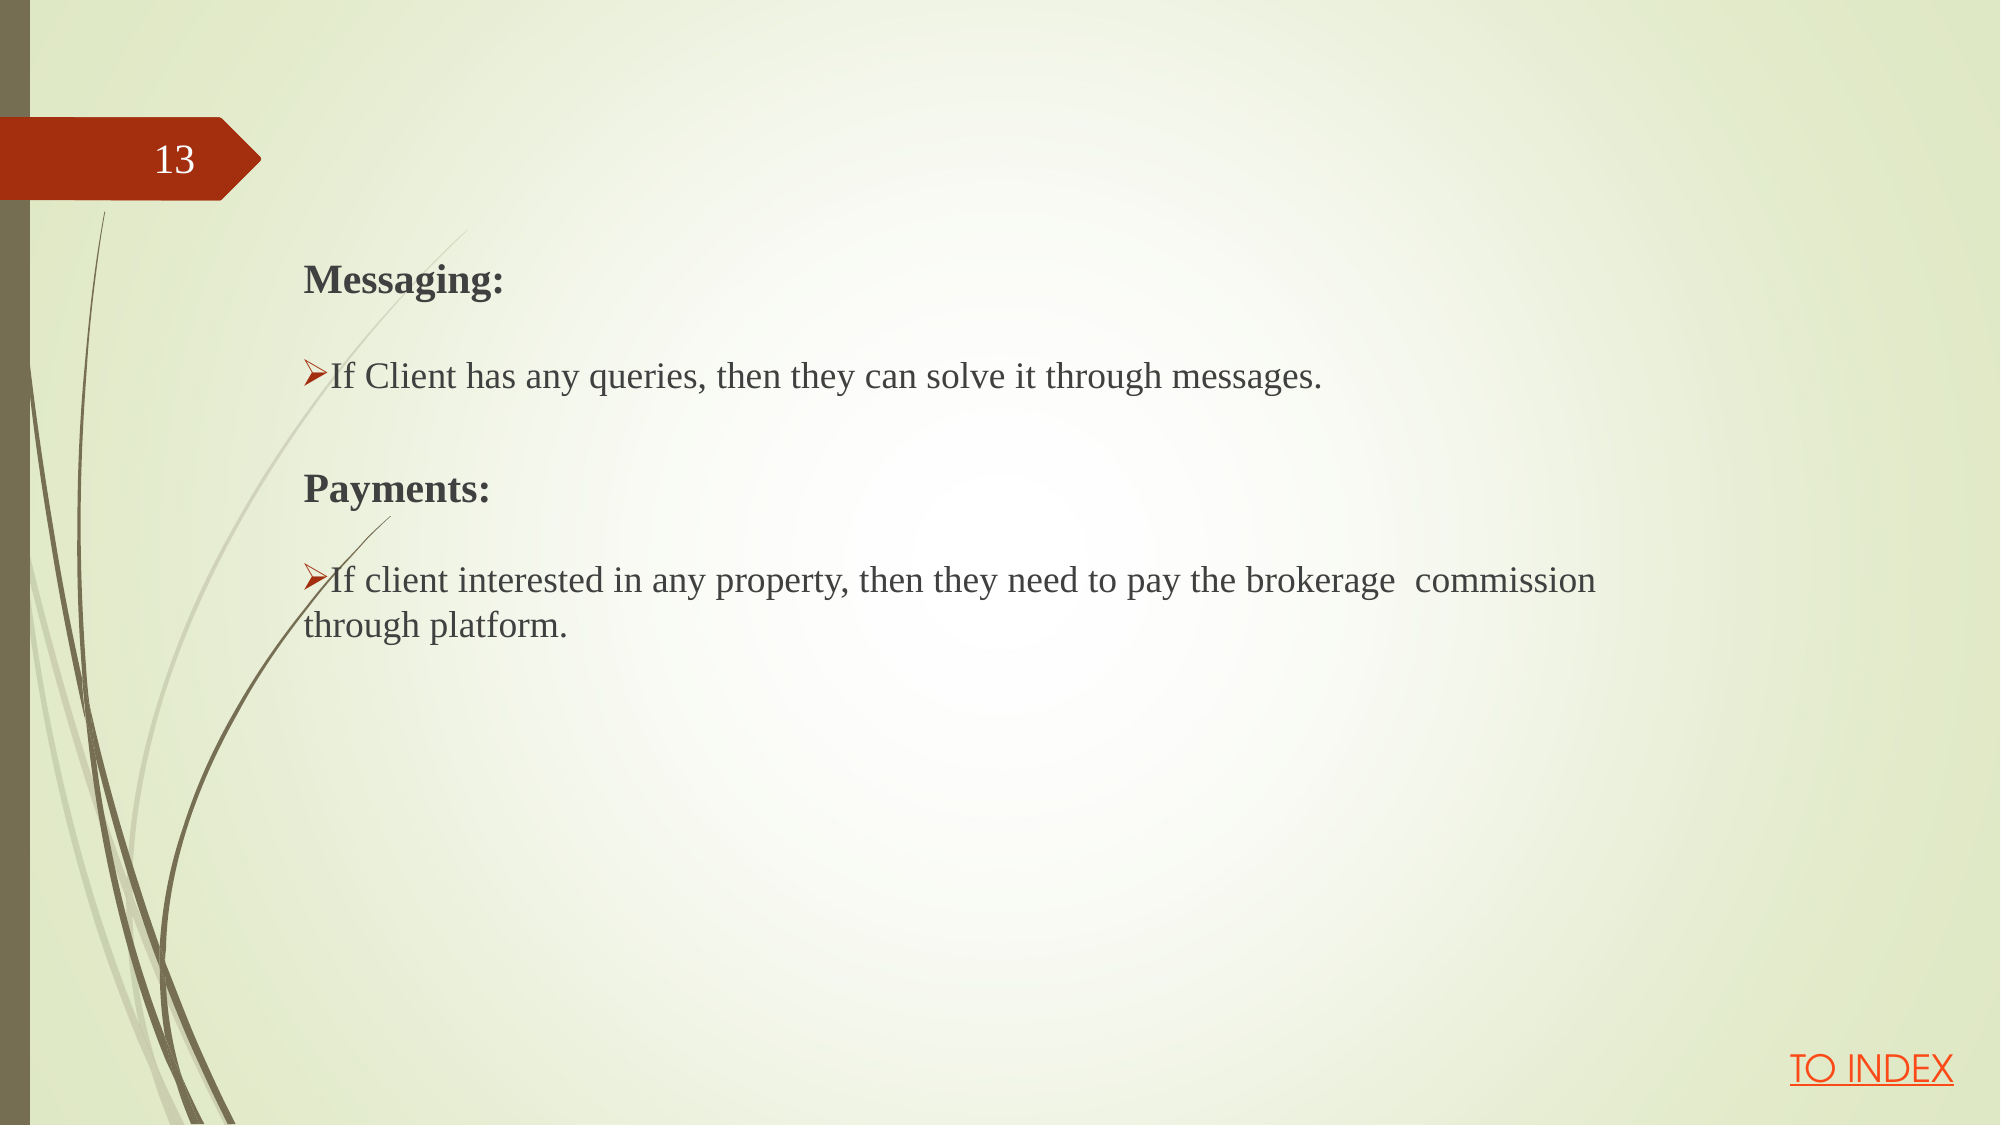

13
Messaging:

If Client has any queries, then they can solve it through messages.

Payments:
If client interested in any property, then they need to pay the brokerage  commission through platform.
TO INDEX